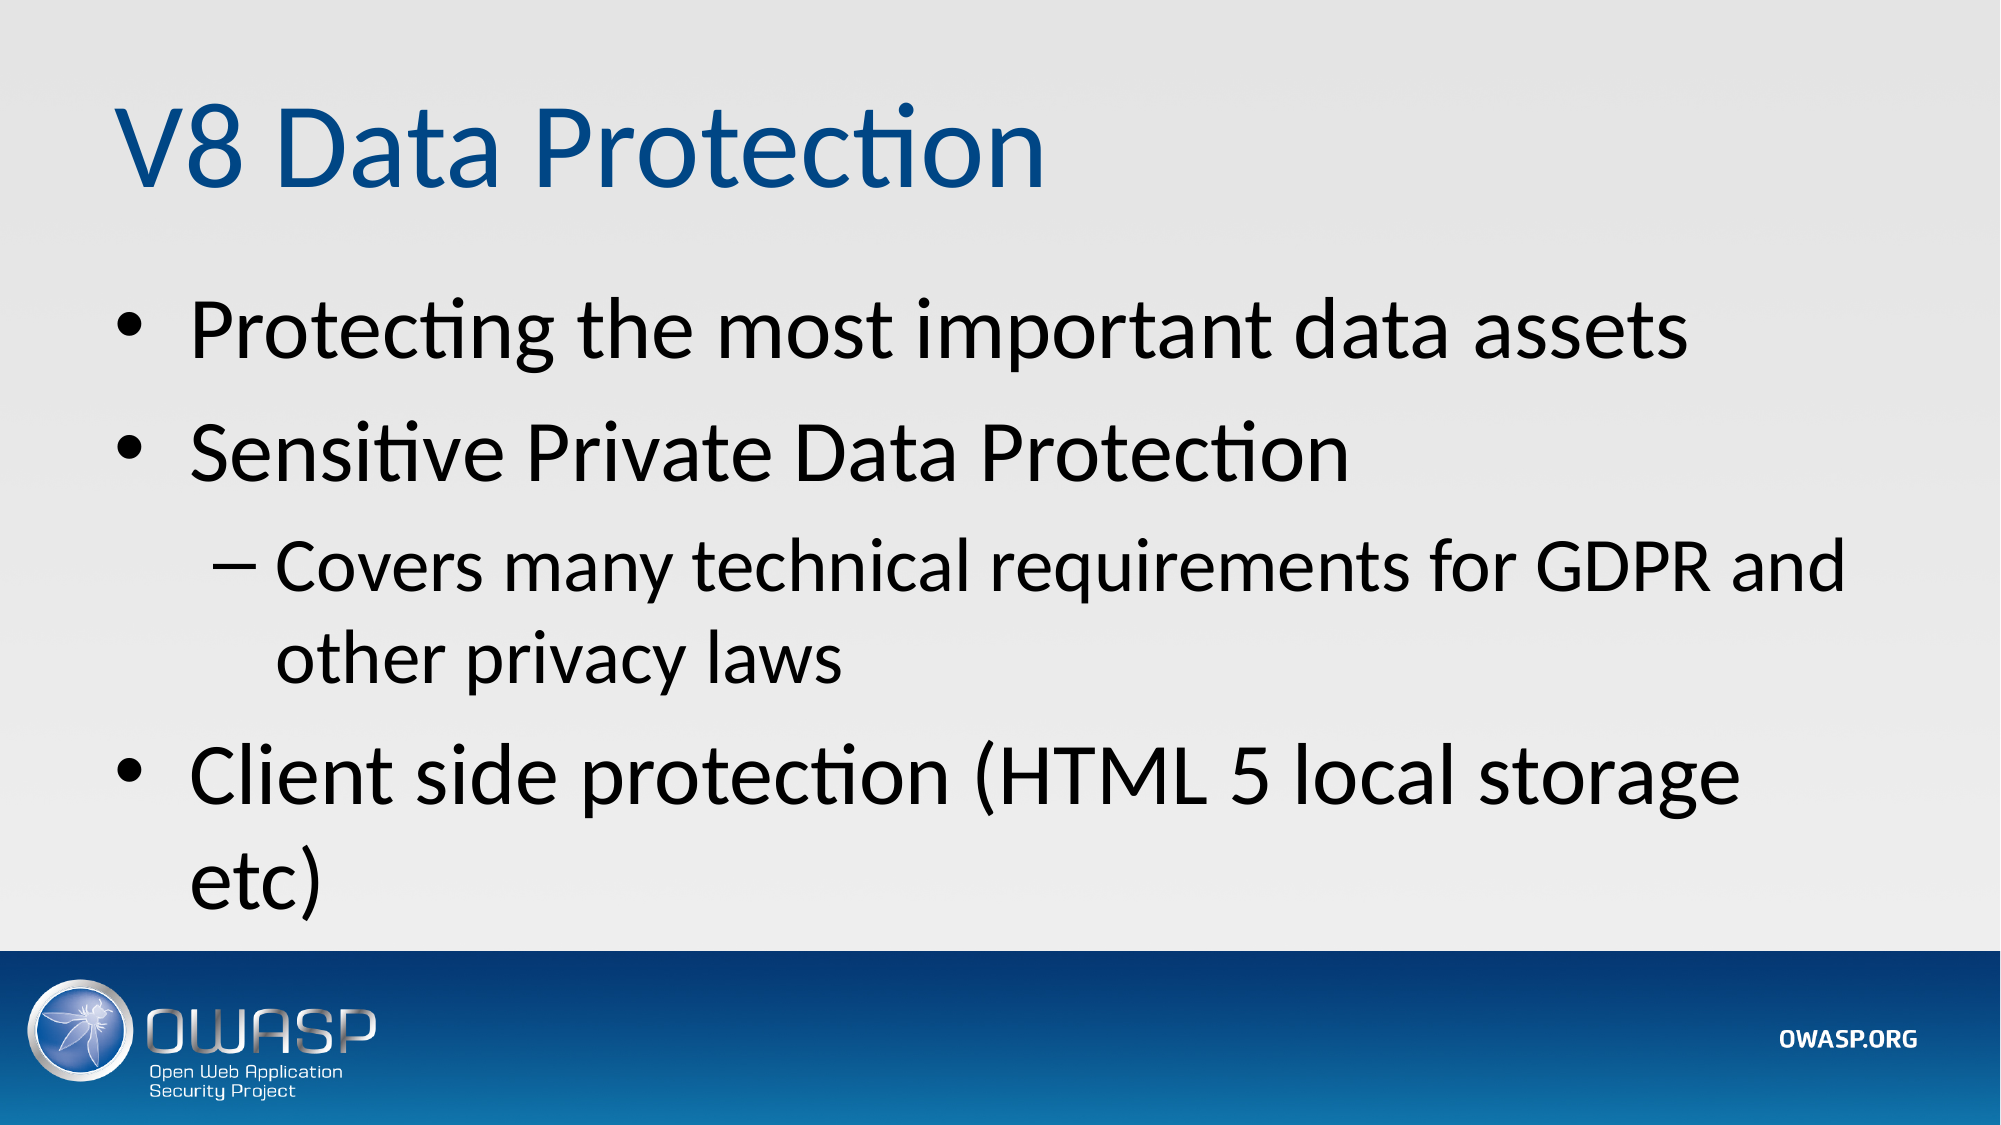

# V8 Data Protection
Protecting the most important data assets
Sensitive Private Data Protection
Covers many technical requirements for GDPR and other privacy laws
Client side protection (HTML 5 local storage etc)